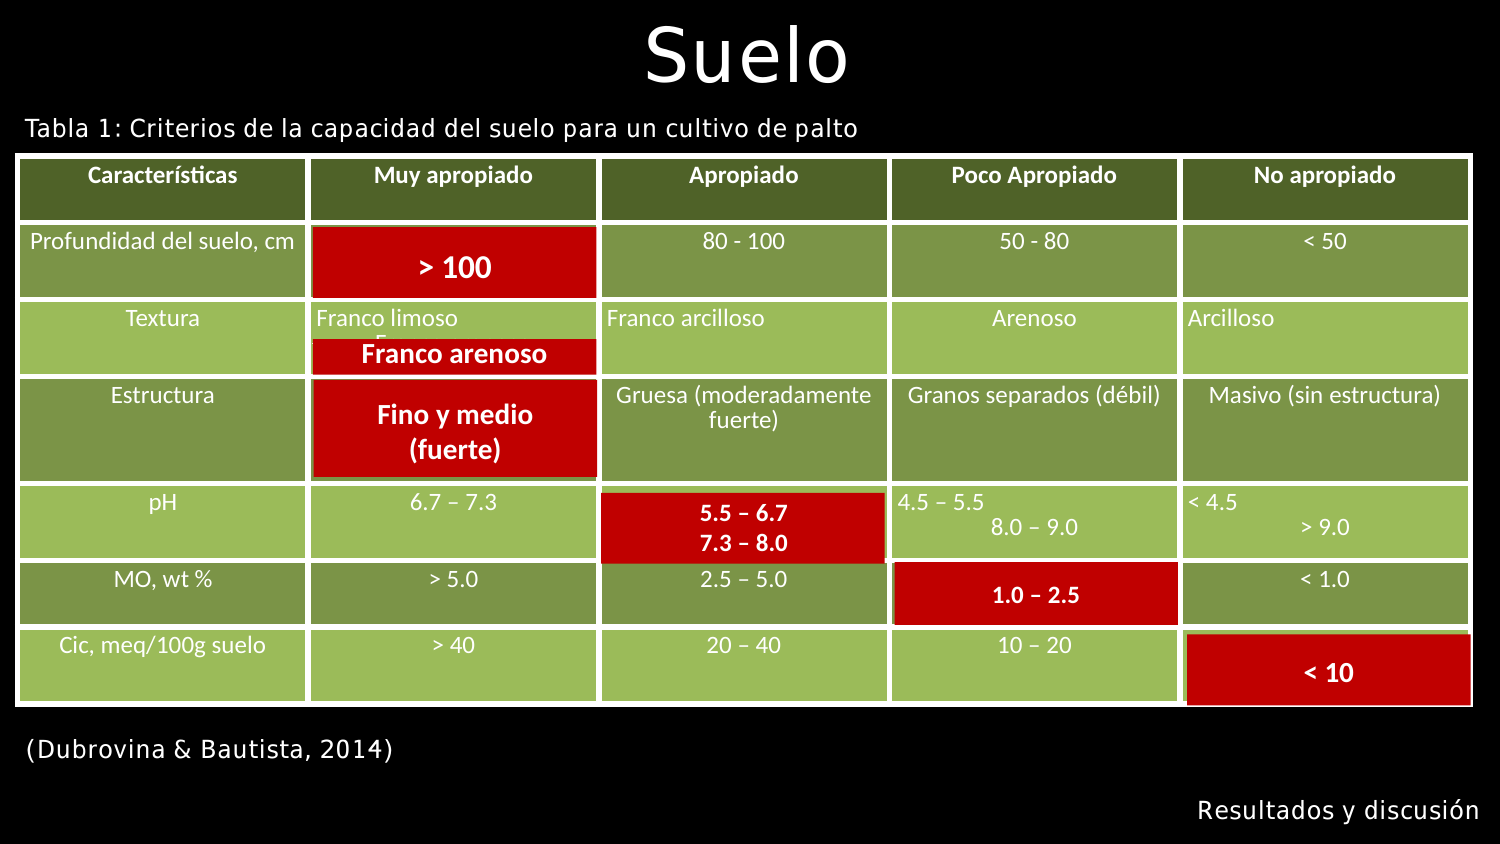

Suelo
Tabla 1: Criterios de la capacidad del suelo para un cultivo de palto
| Características | Muy apropiado | Apropiado | Poco Apropiado | No apropiado |
| --- | --- | --- | --- | --- |
| Profundidad del suelo, cm | >100 | 80 - 100 | 50 - 80 | < 50 |
| Textura | Franco limoso Franco arenoso | Franco arcilloso | Arenoso | Arcilloso |
| Estructura | Fino y medio (fuerte) | Gruesa (moderadamente fuerte) | Granos separados (débil) | Masivo (sin estructura) |
| pH | 6.7 – 7.3 | 5.5 – 6.7 7.3 – 8.0 | 4.5 – 5.5 8.0 – 9.0 | < 4.5 > 9.0 |
| MO, wt % | > 5.0 | 2.5 – 5.0 | 1.0 – 2.5 | < 1.0 |
| Cic, meq/100g suelo | > 40 | 20 – 40 | 10 – 20 | < 10 |

> 100
Franco arenoso

Fino y medio (fuerte)
5.5 – 6.7
7.3 – 8.0

1.0 – 2.5

< 10
(Dubrovina & Bautista, 2014)
# Resultados y discusión